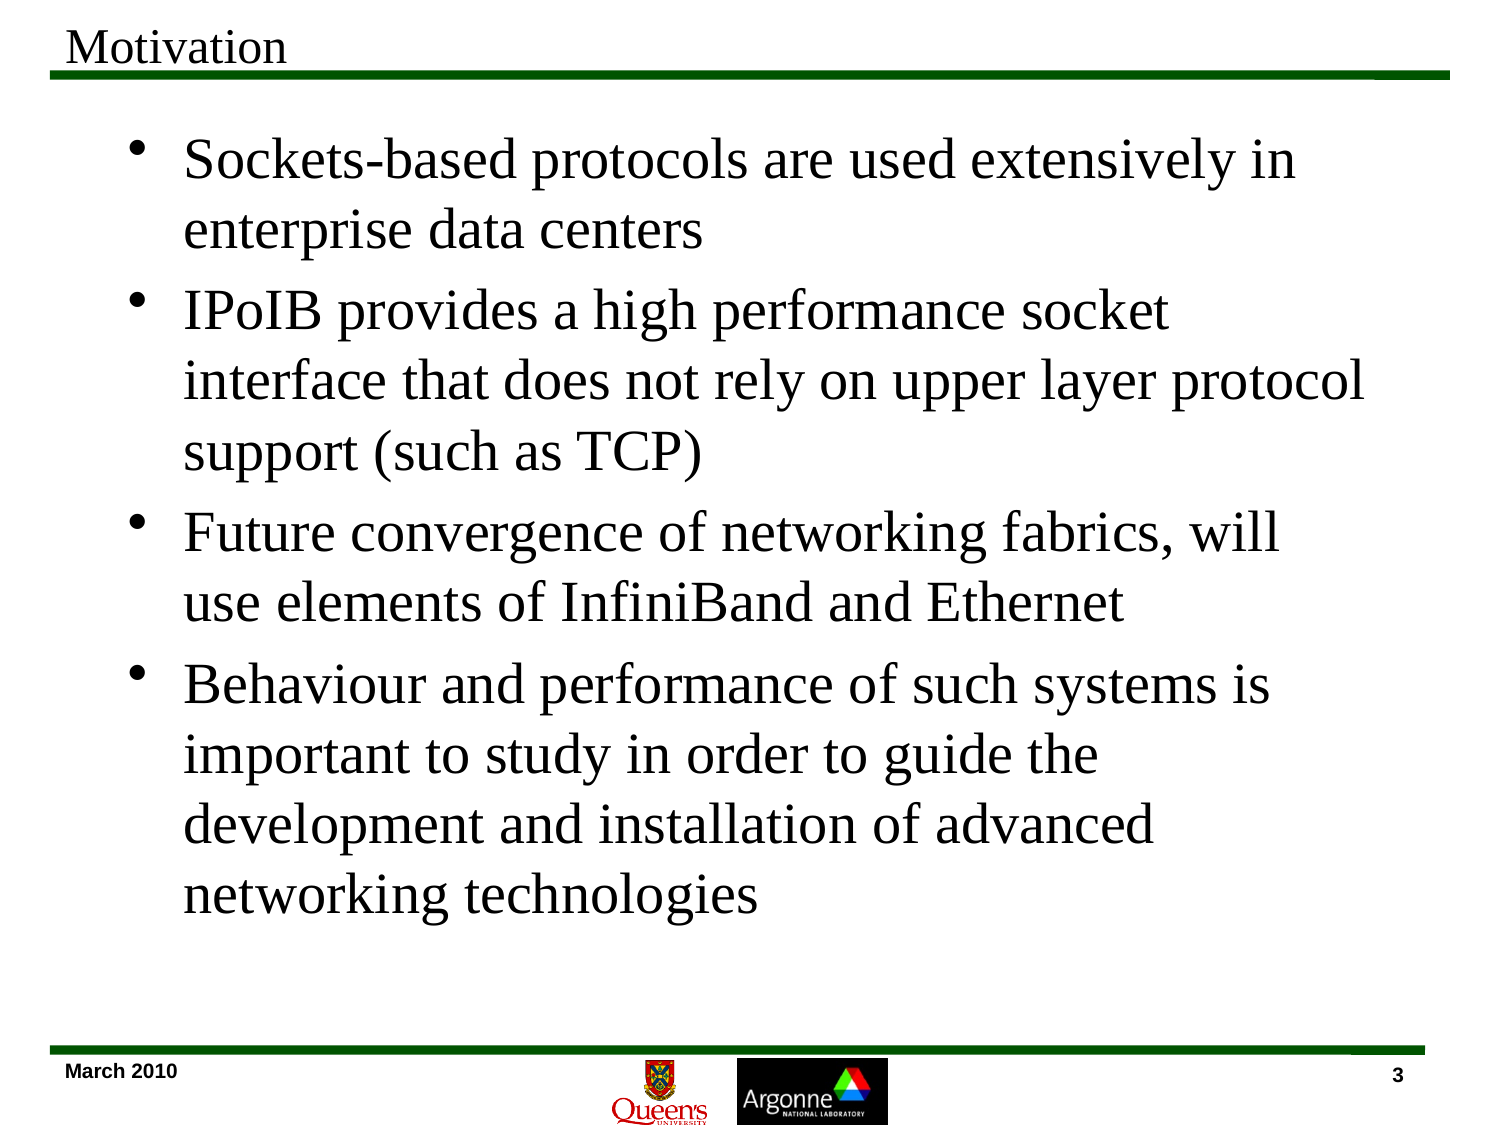

# Motivation
Sockets-based protocols are used extensively in enterprise data centers
IPoIB provides a high performance socket interface that does not rely on upper layer protocol support (such as TCP)
Future convergence of networking fabrics, will use elements of InfiniBand and Ethernet
Behaviour and performance of such systems is important to study in order to guide the development and installation of advanced networking technologies